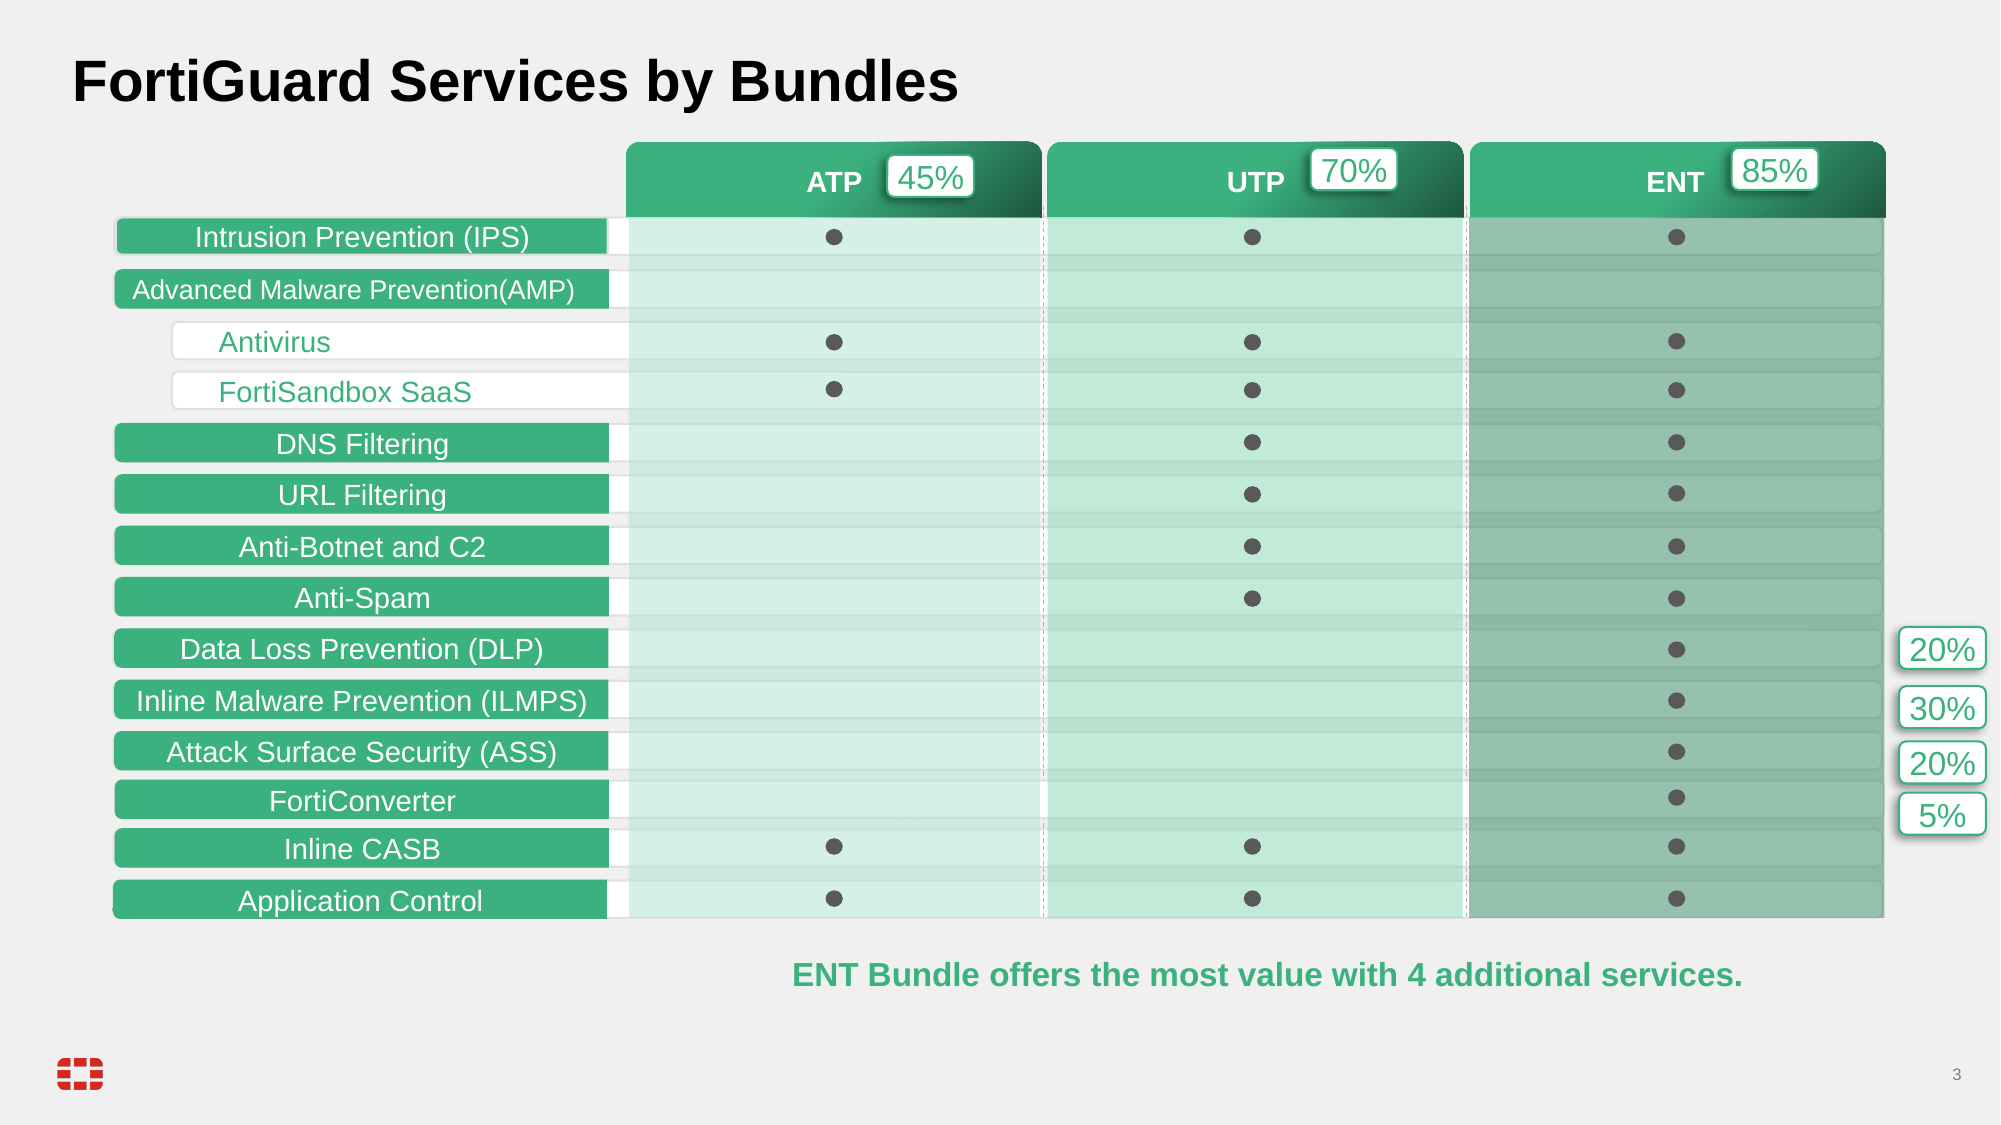

Please improve this slide visually. ATP, UTP and ENT should be 3 columns. All services within that bundle should appear by clicking.  Please use color variations or other method to distinguish between bundles
# FortiGuard Services by Bundles

85%

45%
70%

45%

ATP
UTP
ENT
Intrusion Prevention (IPS)
CASB (Inline)
Advanced Malware Prevention(AMP)

Antivirus
FortiSandbox SaaS
DNS Filtering
CASB (Inline)
URL Filtering
CASB (Inline)
Anti-Botnet and C2
CASB (Inline)
Anti-Spam
CASB (Inline)
20%
30%
20%
5%
ENT Bundle offers the most value with 4 additional services.
Data Loss Prevention (DLP)
CASB (Inline)
Inline Malware Prevention (ILMPS)
CASB (Inline)
Attack Surface Security (ASS)
e)
FortiConverter
Application Control
Inline CASB
CASB (Inline)
Application Control
Application Control